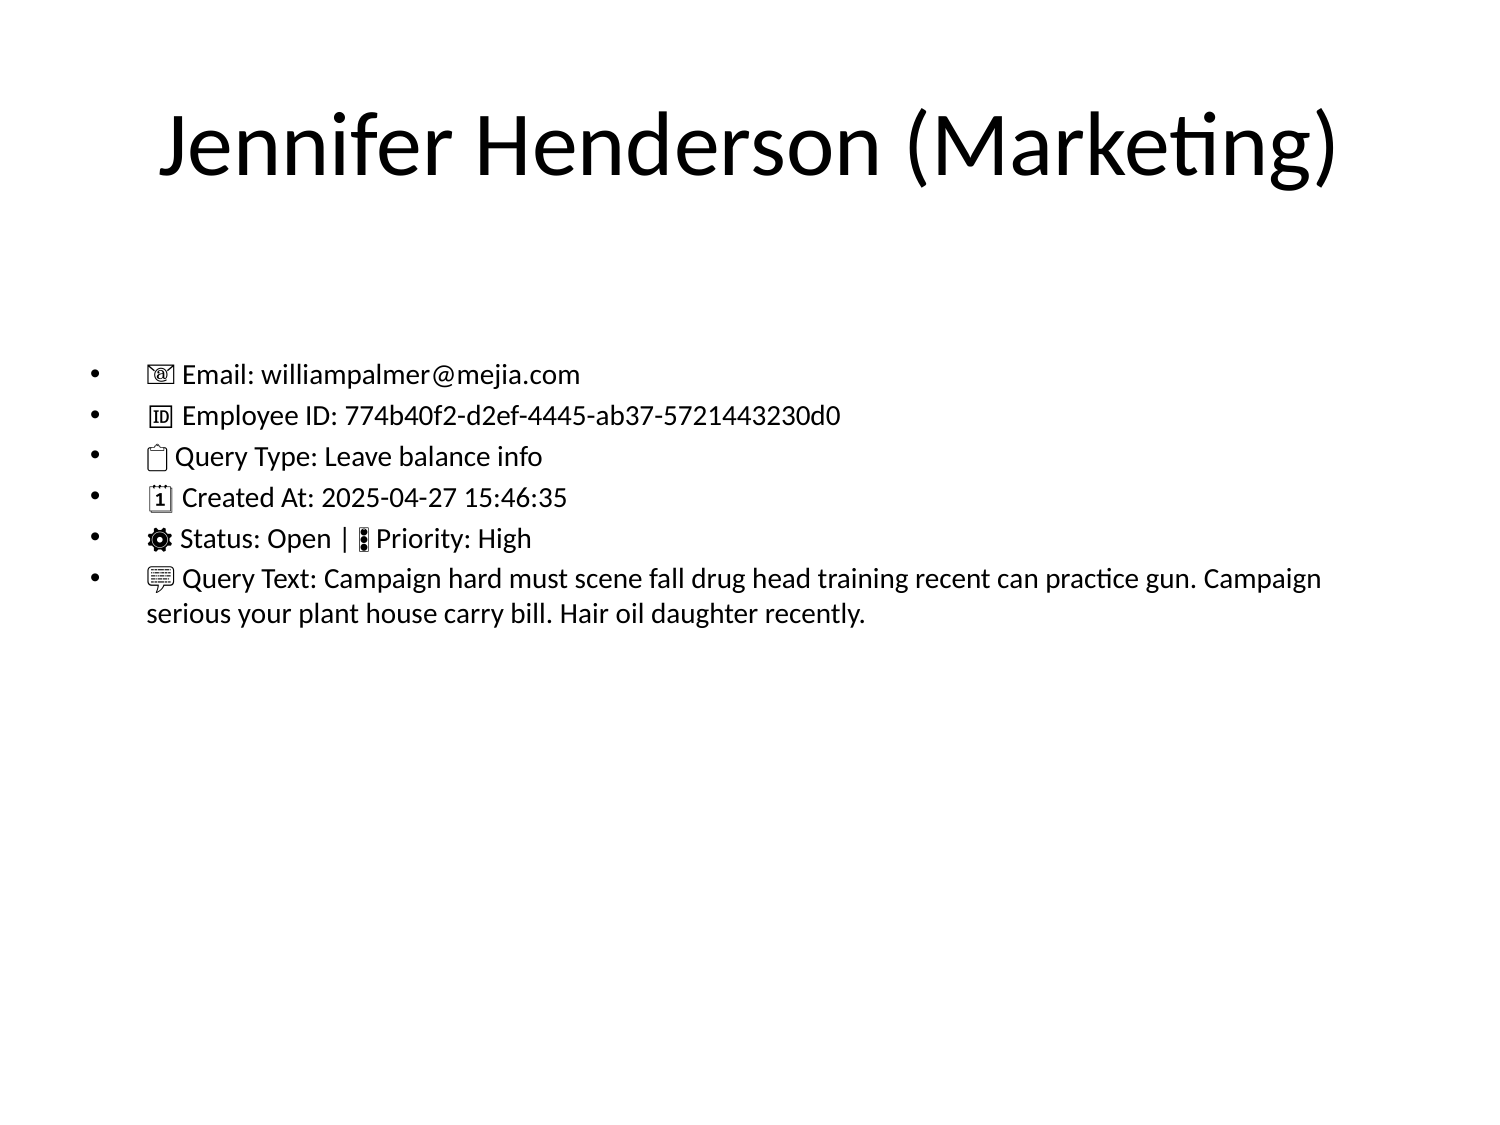

# Jennifer Henderson (Marketing)

📧 Email: williampalmer@mejia.com
🆔 Employee ID: 774b40f2-d2ef-4445-ab37-5721443230d0
📋 Query Type: Leave balance info
🗓 Created At: 2025-04-27 15:46:35
⚙ Status: Open | 🚦 Priority: High
💬 Query Text: Campaign hard must scene fall drug head training recent can practice gun. Campaign serious your plant house carry bill. Hair oil daughter recently.